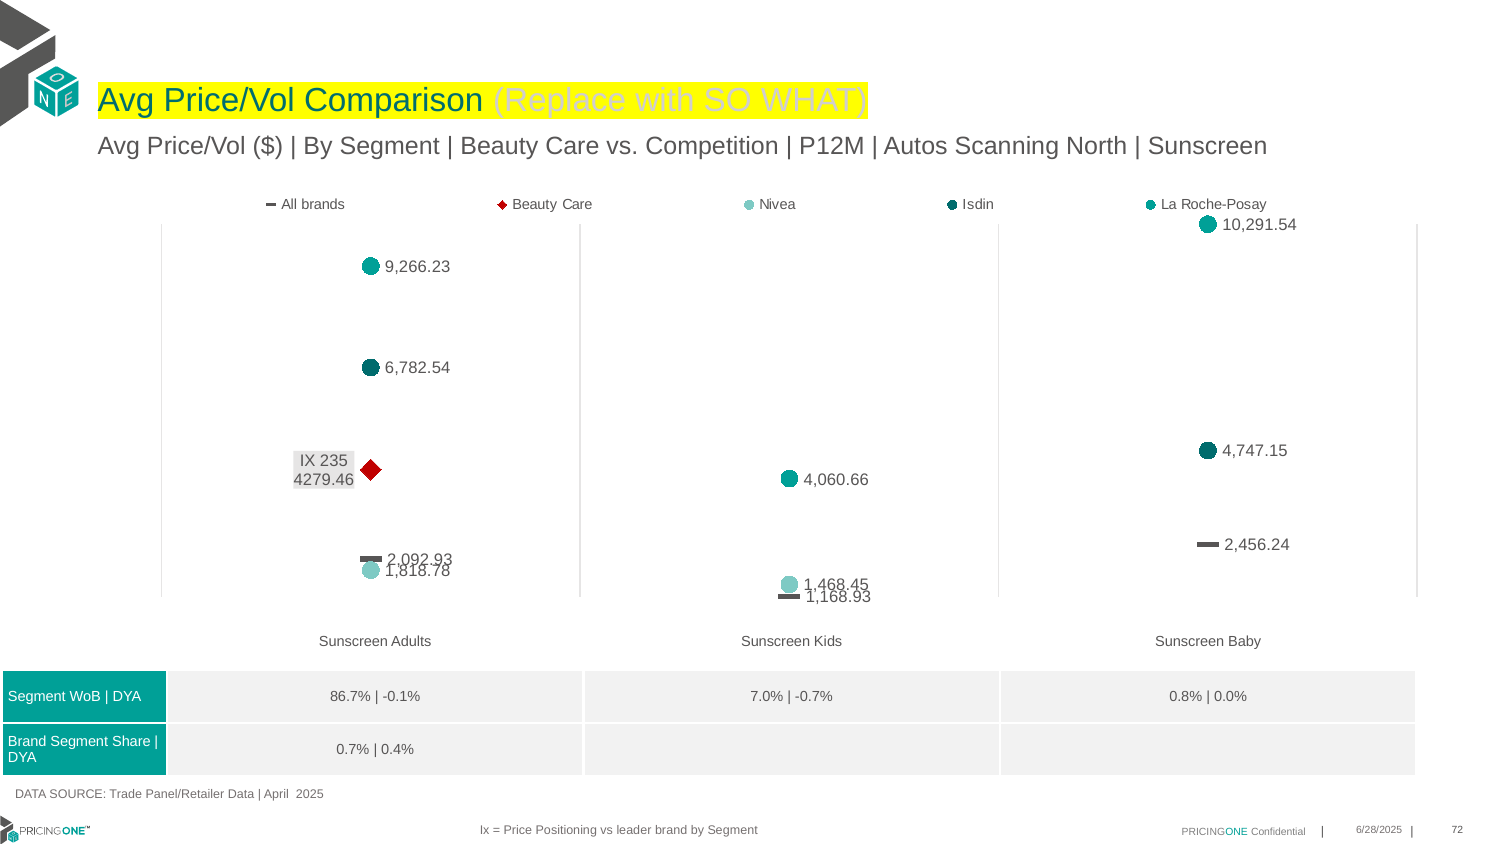

# Avg Price/Vol Comparison (Replace with SO WHAT)
Avg Price/Vol ($) | By Segment | Beauty Care vs. Competition | P12M | Autos Scanning North | Sunscreen

### Chart

| Category | All brands | Beauty Care | Nivea | Isdin | La Roche-Posay |
|---|---|---|---|---|---|
| IX 235 | 2092.93 | 4279.46 | 1818.78 | 6782.54 | 9266.23 |
| None | 1168.93 | None | 1468.45 | None | 4060.66 |
| None | 2456.24 | None | None | 4747.15 | 10291.54 |
|  | Sunscreen Adults | Sunscreen Kids | Sunscreen Baby |
| --- | --- | --- | --- |
| Segment WoB | DYA | 86.7% | -0.1% | 7.0% | -0.7% | 0.8% | 0.0% |
| Brand Segment Share | DYA | 0.7% | 0.4% |  |  |
DATA SOURCE: Trade Panel/Retailer Data | April  2025
Ix = Price Positioning vs leader brand by Segment
6/28/2025
72